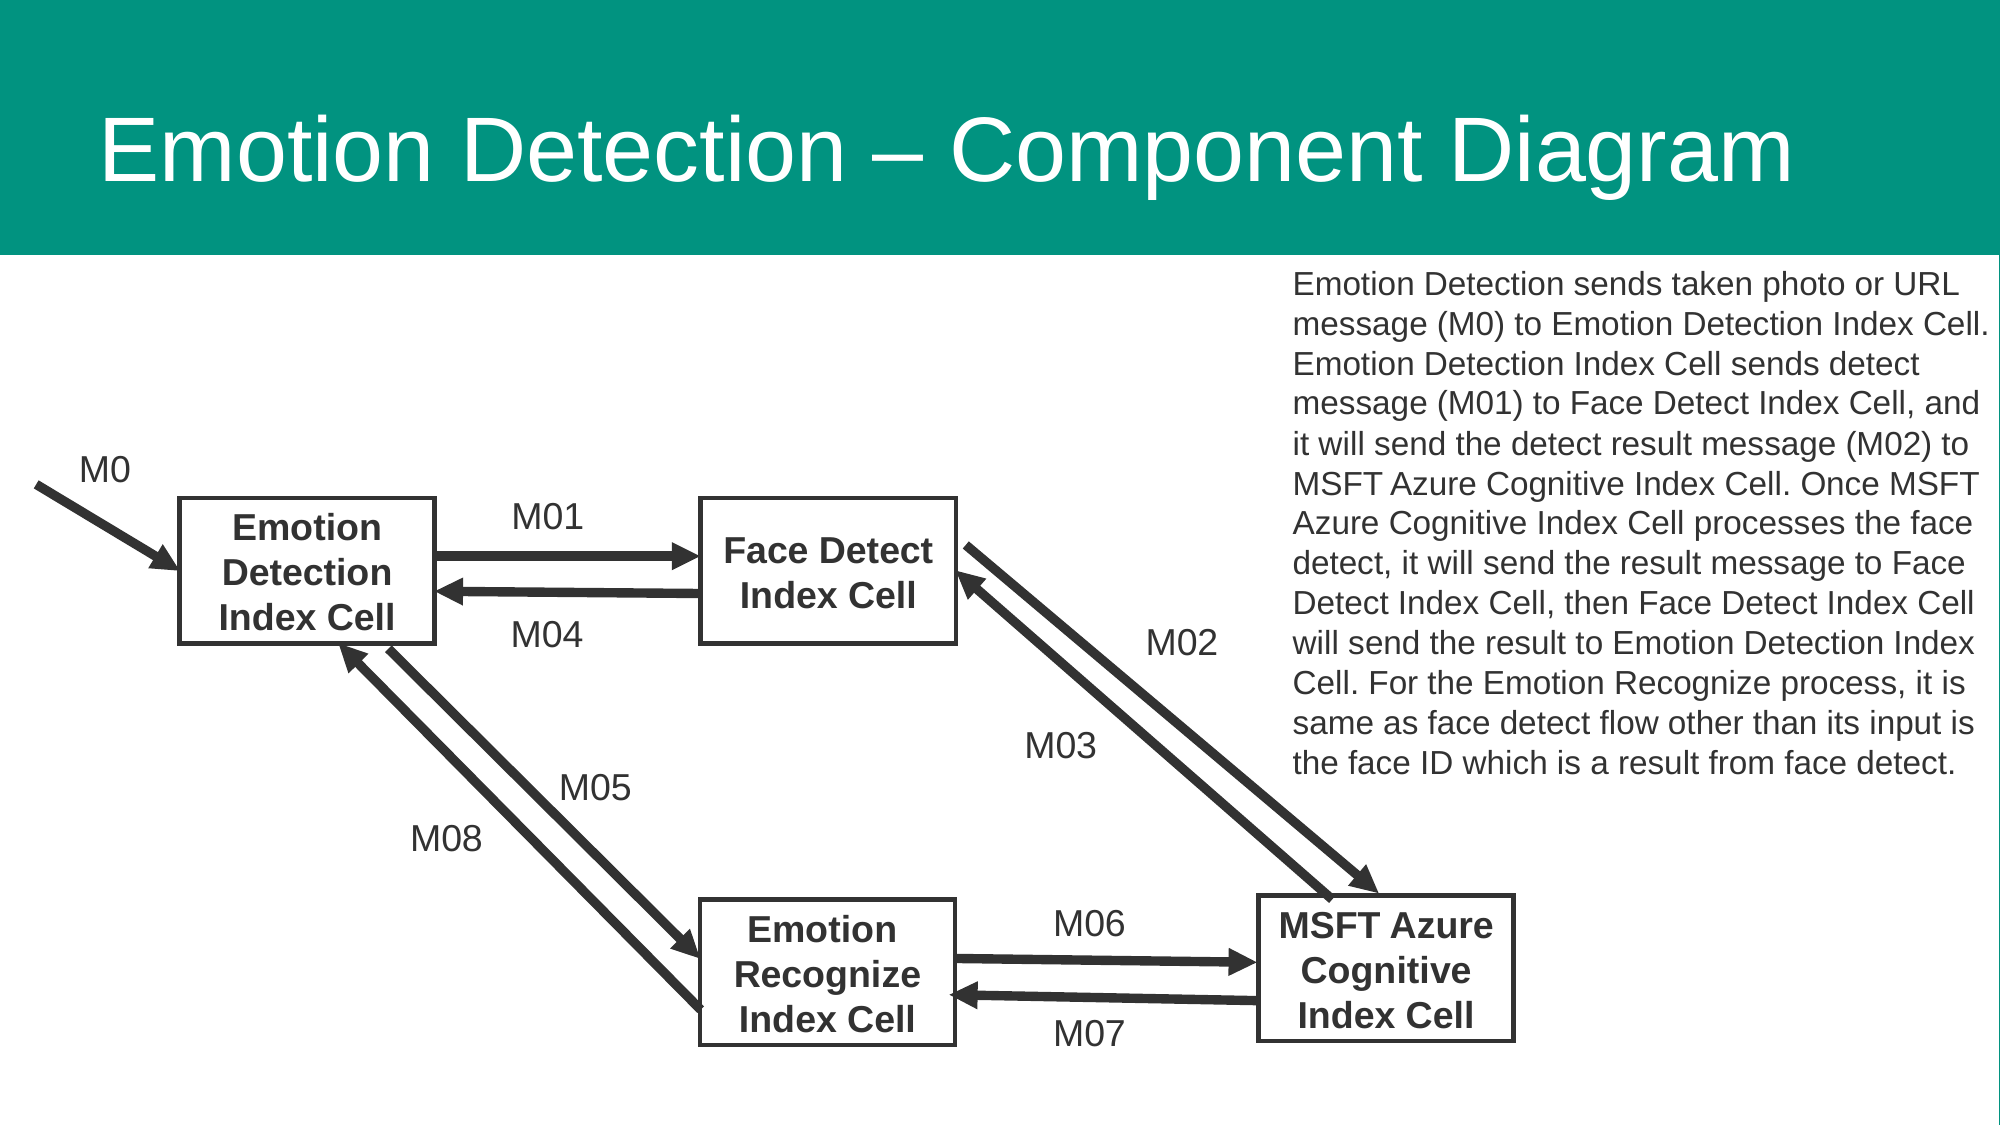

# Emotion Detection – Component Diagram
Emotion Detection sends taken photo or URL message (M0) to Emotion Detection Index Cell. Emotion Detection Index Cell sends detect message (M01) to Face Detect Index Cell, and it will send the detect result message (M02) to MSFT Azure Cognitive Index Cell. Once MSFT Azure Cognitive Index Cell processes the face detect, it will send the result message to Face Detect Index Cell, then Face Detect Index Cell will send the result to Emotion Detection Index Cell. For the Emotion Recognize process, it is same as face detect flow other than its input is the face ID which is a result from face detect.

M0
M01
Face Detect Index Cell
Emotion Detection Index Cell
M04
M02
M03
M05
M08
M06
MSFT Azure Cognitive Index Cell
Emotion  Recognize Index Cell
M07